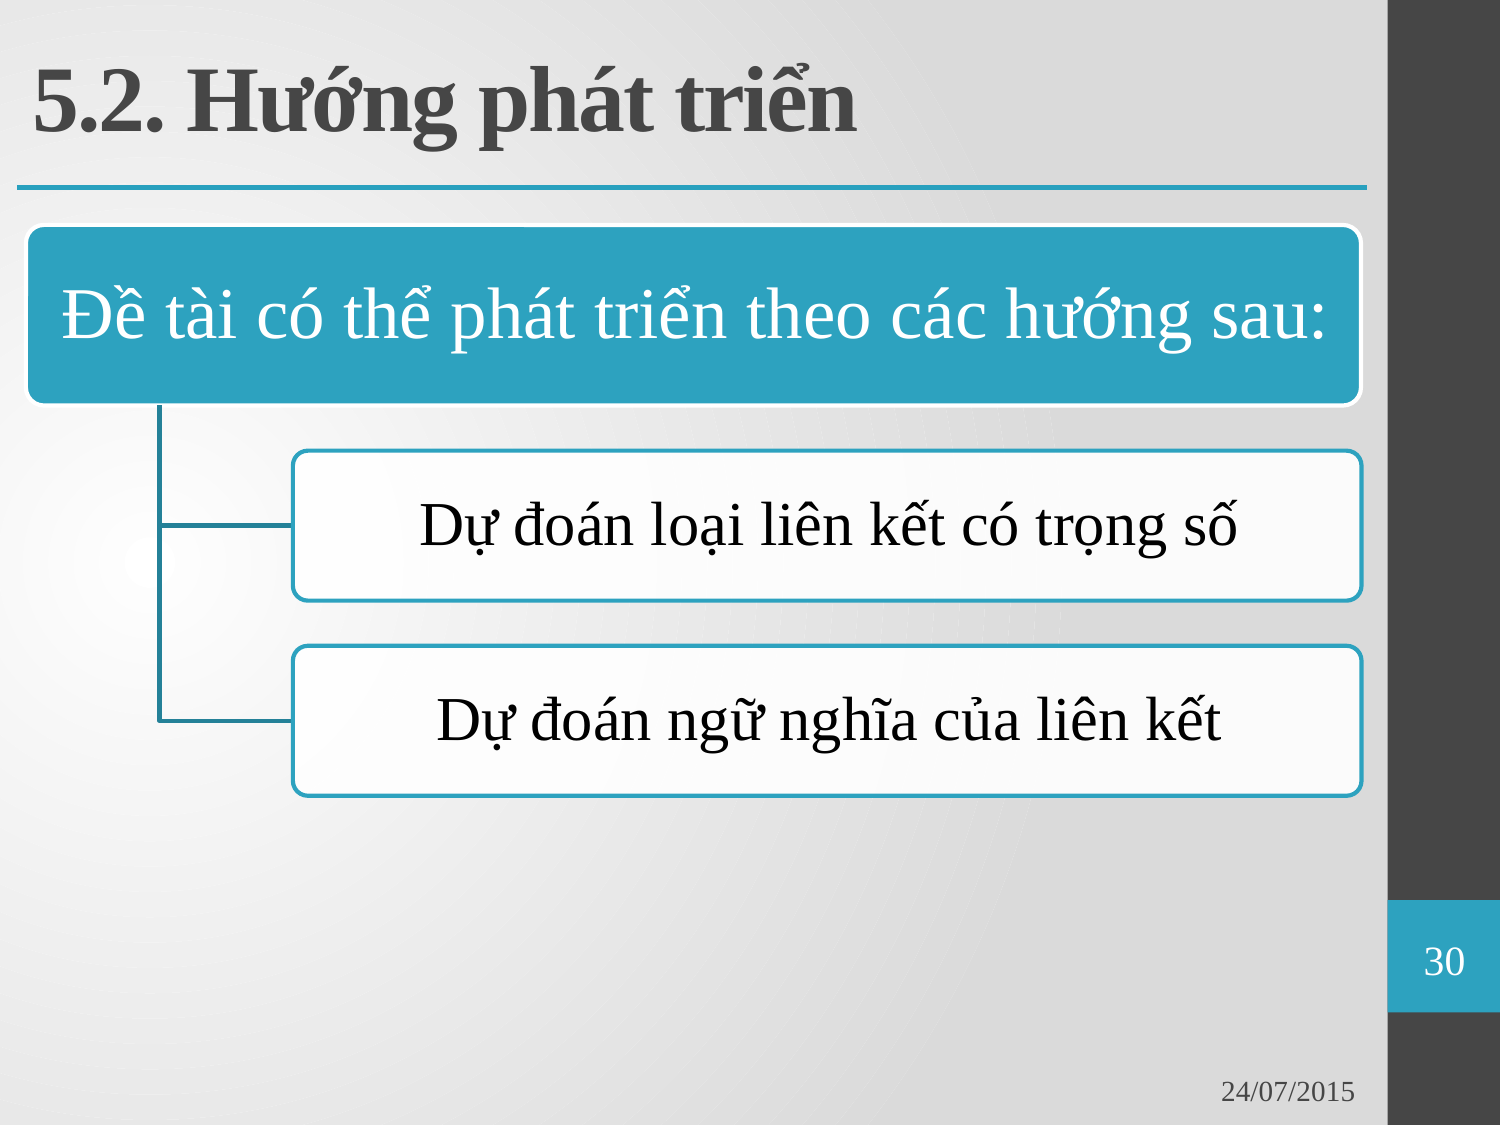

# 5.2. Hướng phát triển
Đề tài có thể phát triển theo các hướng sau:
Dự đoán loại liên kết có trọng số
Dự đoán ngữ nghĩa của liên kết
30
24/07/2015